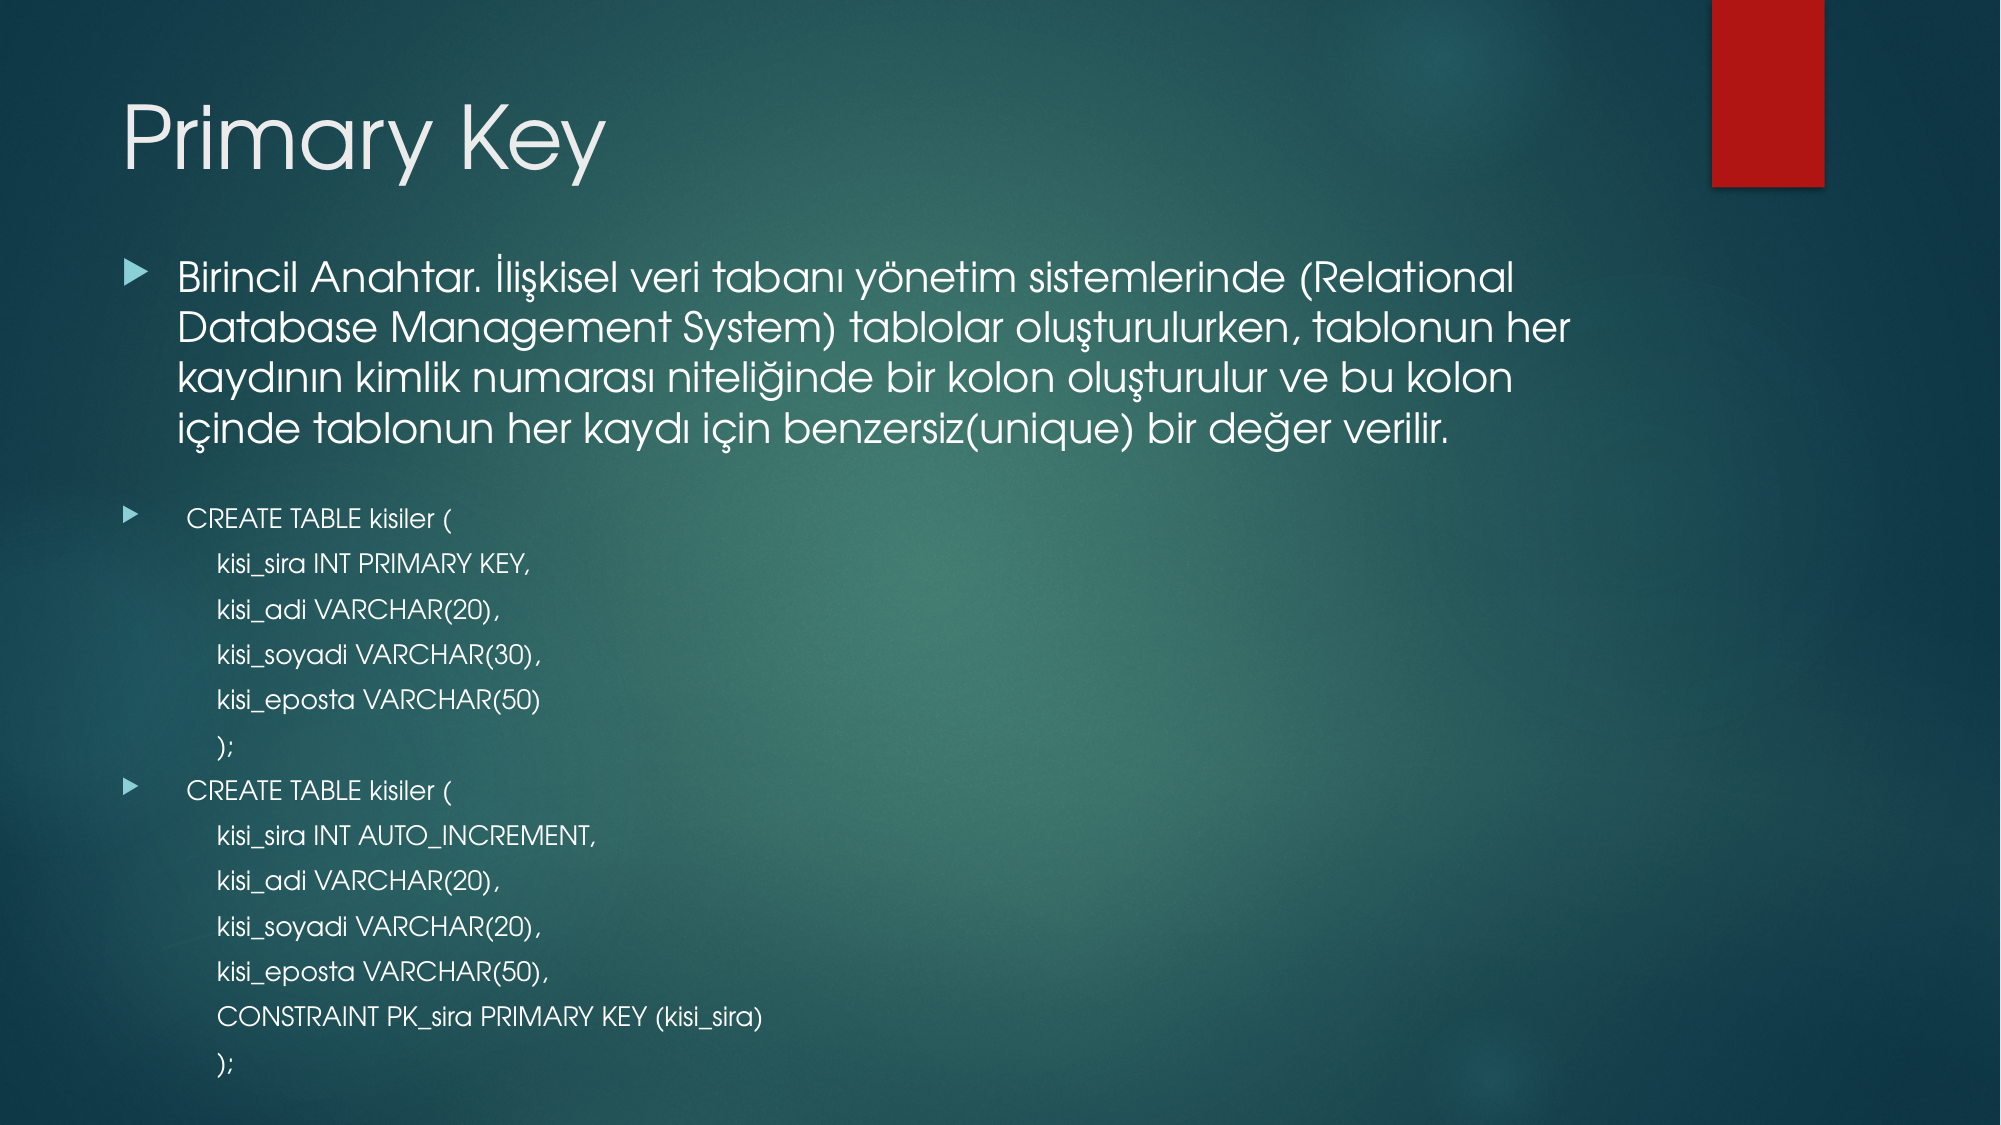

# Primary Key
Birincil Anahtar. İlişkisel veri tabanı yönetim sistemlerinde (Relational Database Management System) tablolar oluşturulurken, tablonun her kaydının kimlik numarası niteliğinde bir kolon oluşturulur ve bu kolon içinde tablonun her kaydı için benzersiz(unique) bir değer verilir.
CREATE TABLE kisiler (
	kisi_sira INT PRIMARY KEY,
	kisi_adi VARCHAR(20),
	kisi_soyadi VARCHAR(30),
	kisi_eposta VARCHAR(50)
	);
CREATE TABLE kisiler (
	kisi_sira INT AUTO_INCREMENT,
	kisi_adi VARCHAR(20),
	kisi_soyadi VARCHAR(20),
	kisi_eposta VARCHAR(50),
	CONSTRAINT PK_sira PRIMARY KEY (kisi_sira)
	);